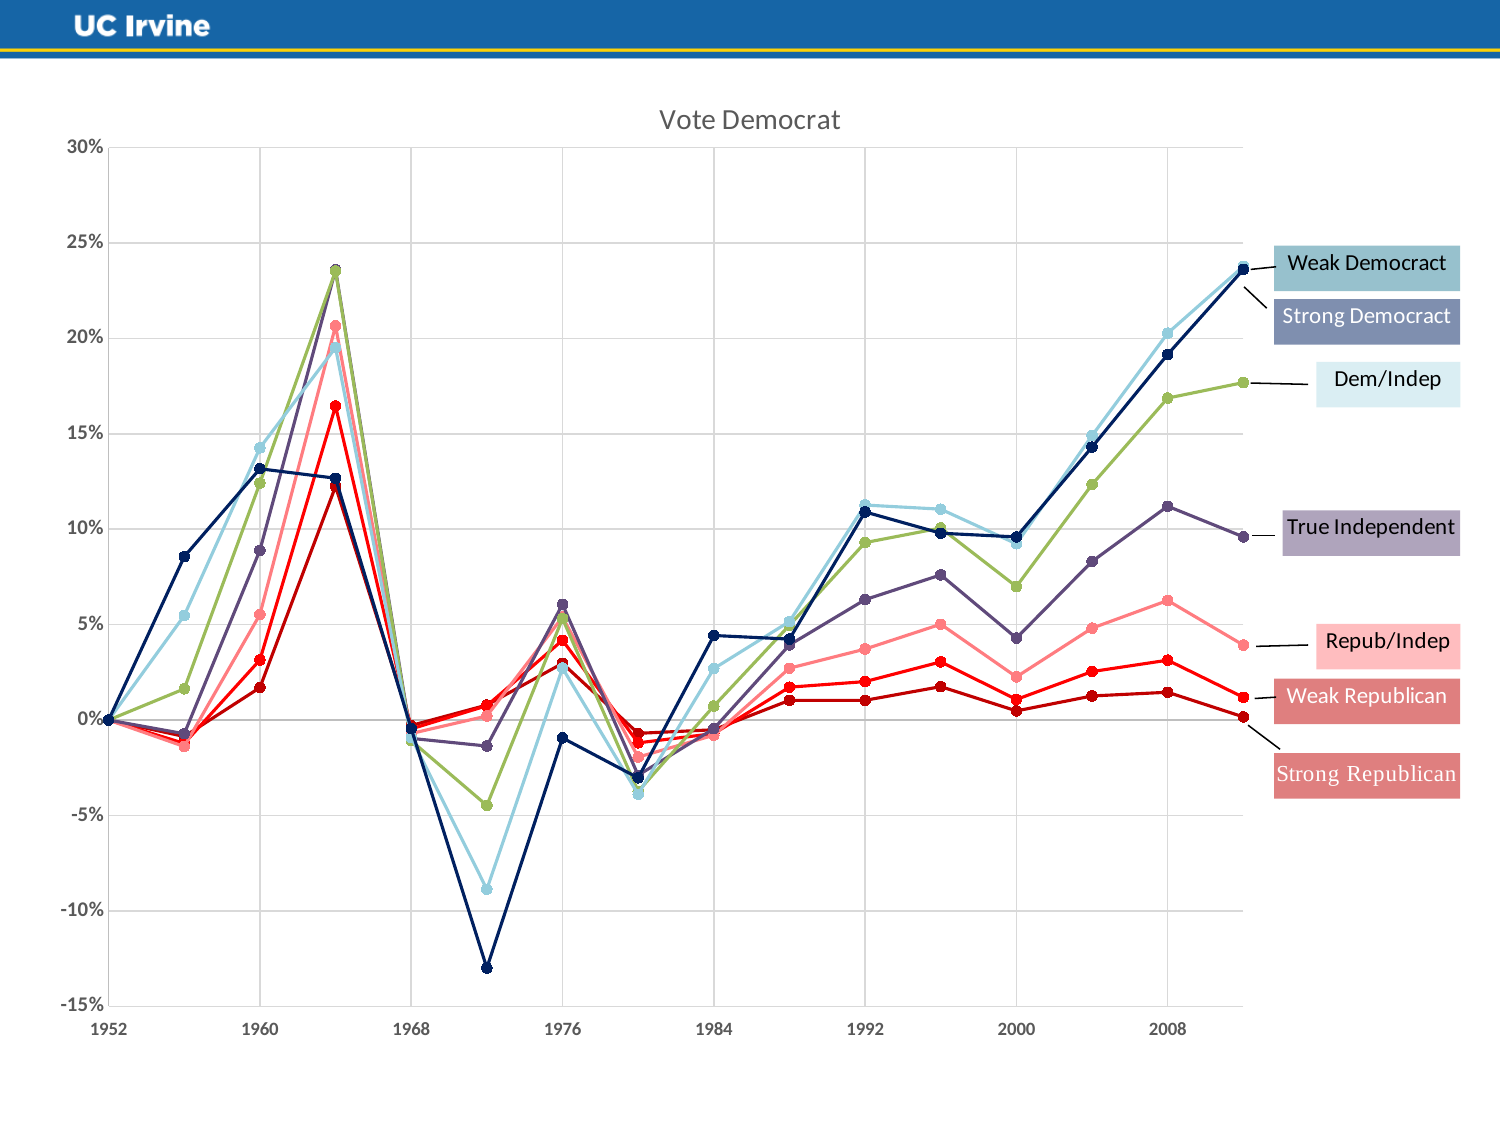

### Chart: Vote Democrat

| Category | Democrat | Weak Democrat | Democrat/Independent | Independent | Republican/Independent | Weak Republican | Republican |
|---|---|---|---|---|---|---|---|
16